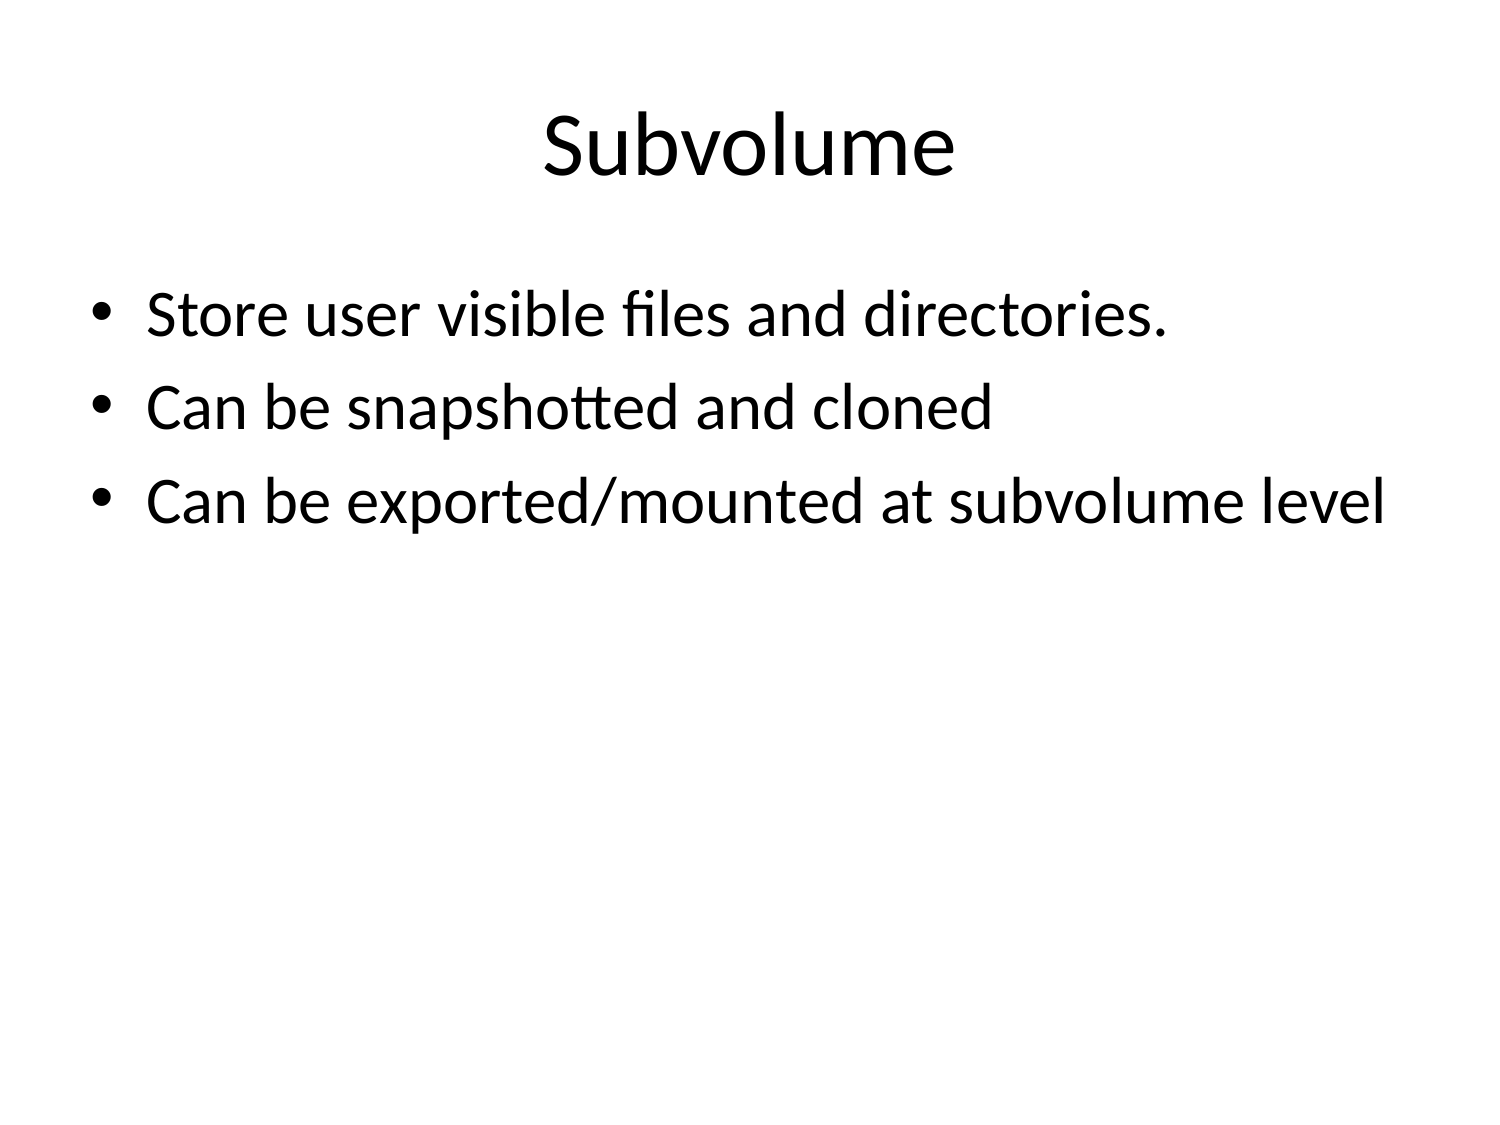

# Subvolume
Store user visible files and directories.
Can be snapshotted and cloned
Can be exported/mounted at subvolume level